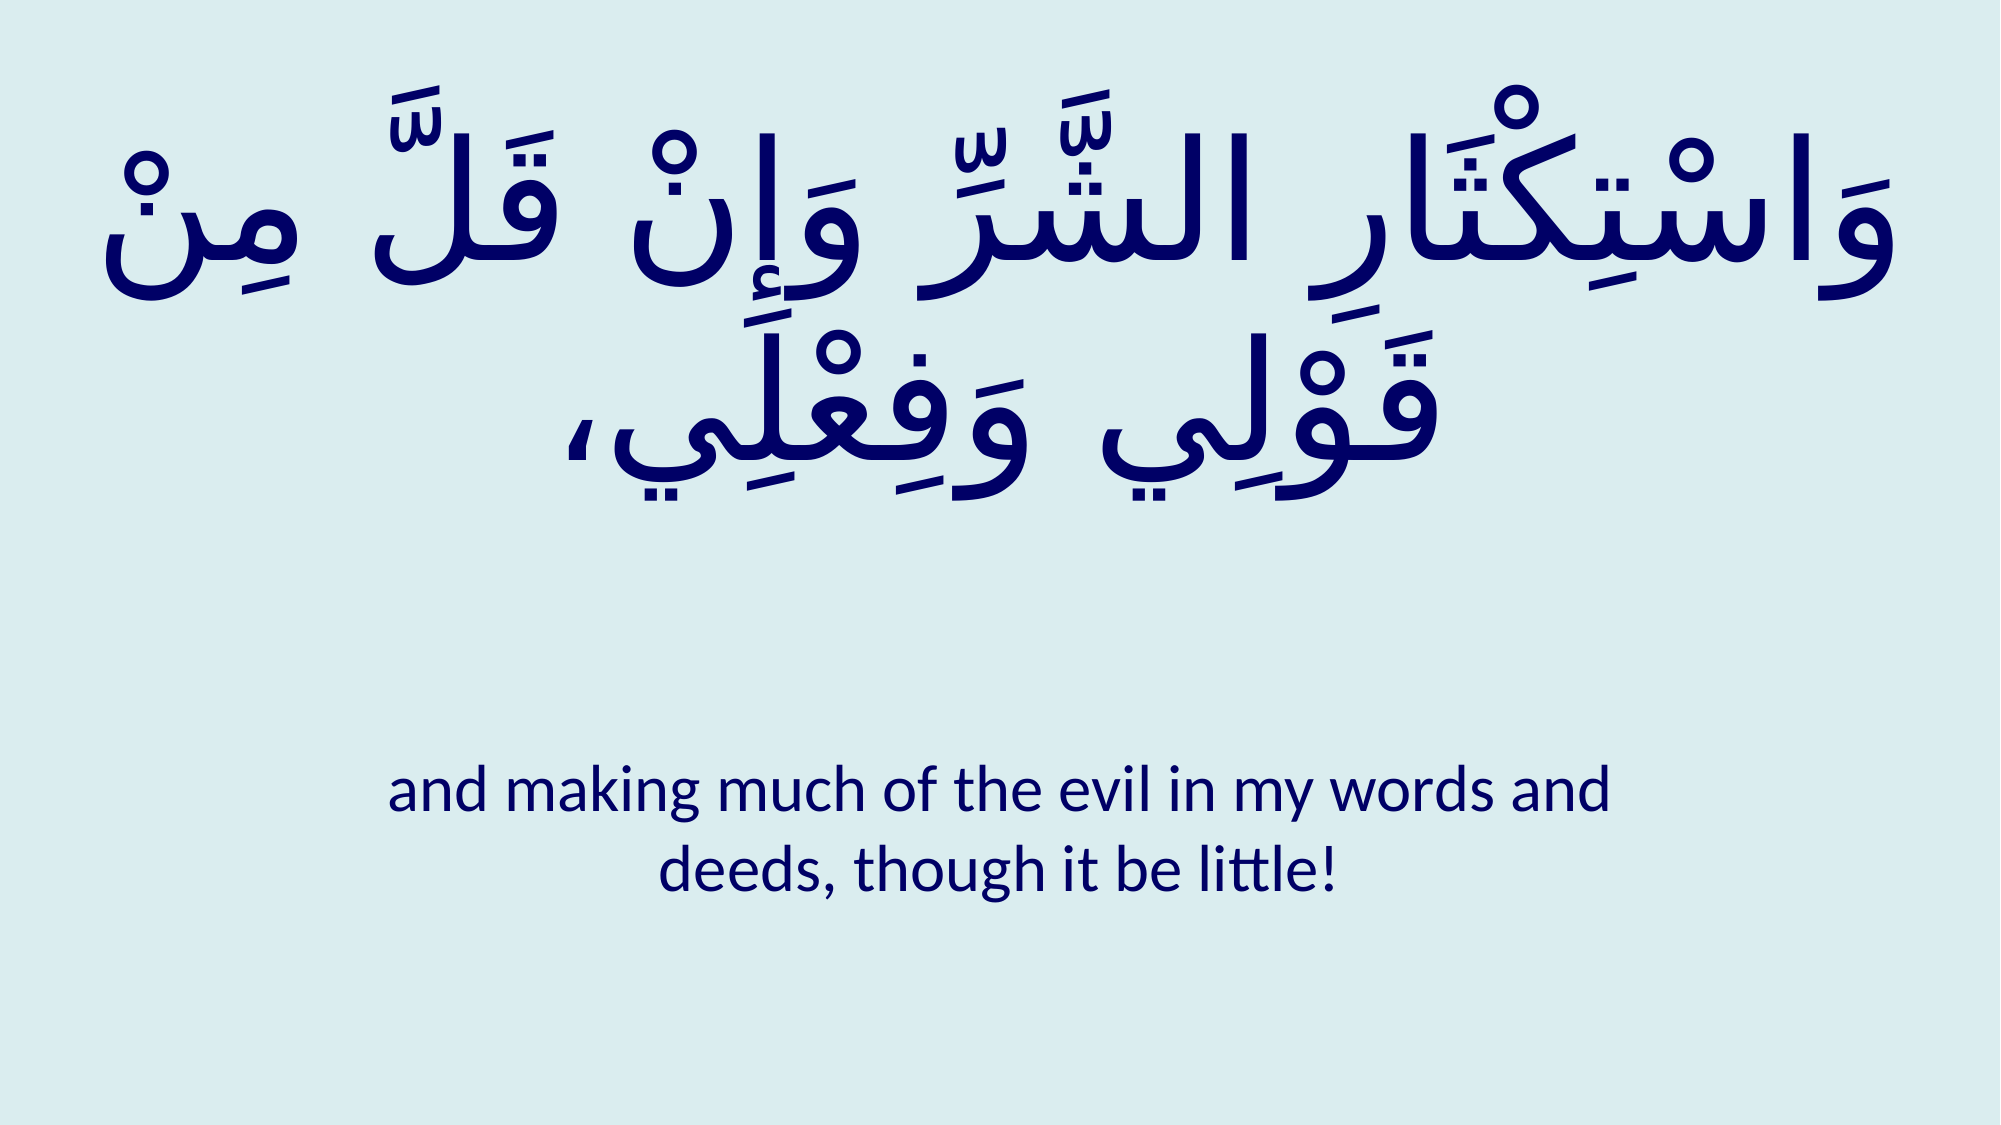

# وَاسْتِكْثَارِ الشَّرِّ وَإِنْ قَلَّ مِنْ قَوْلِي وَفِعْلِي،
and making much of the evil in my words and deeds, though it be little!